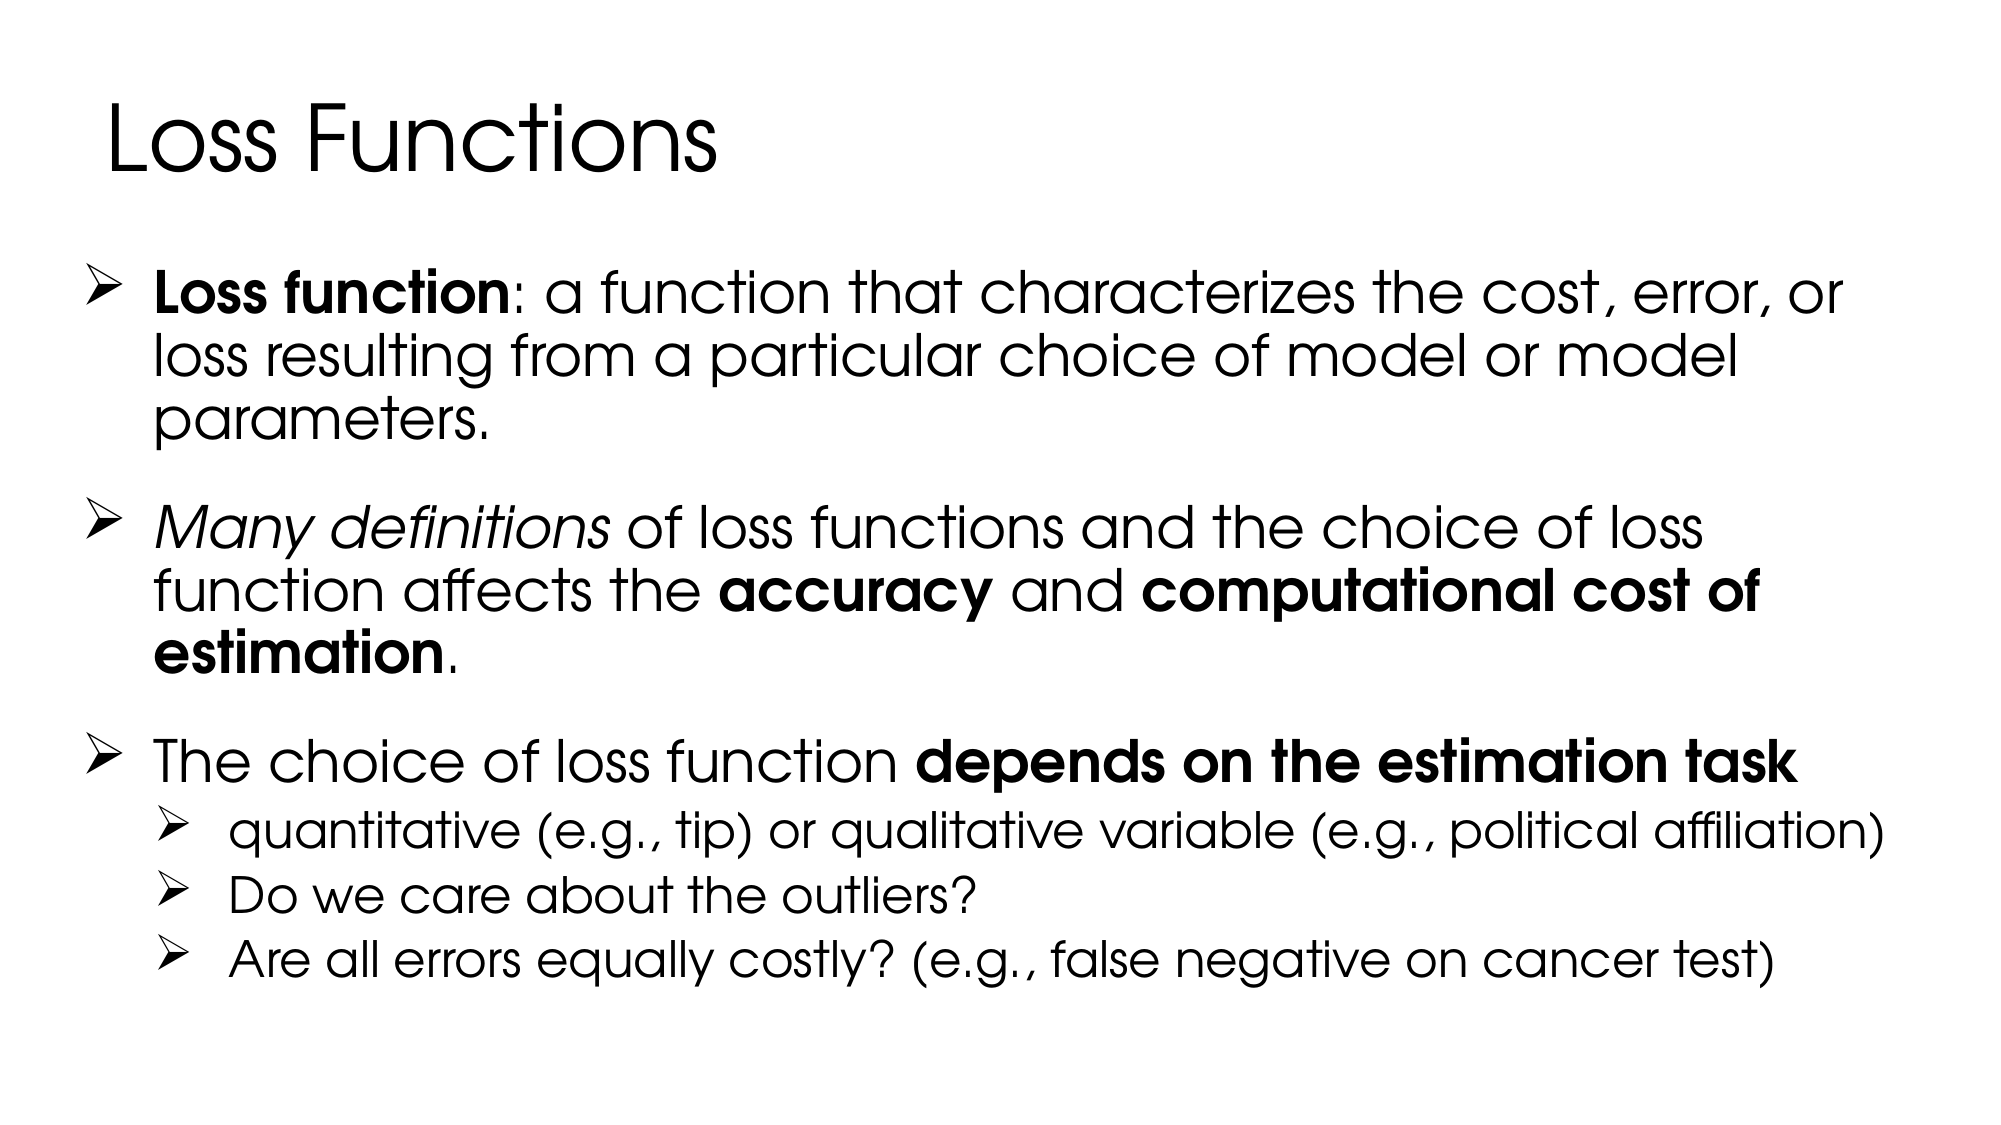

# Loss Functions
Loss function: a function that characterizes the cost, error, or loss resulting from a particular choice of model or model parameters.
Many definitions of loss functions and the choice of loss function affects the accuracy and computational cost of estimation.
The choice of loss function depends on the estimation task
quantitative (e.g., tip) or qualitative variable (e.g., political affiliation)
Do we care about the outliers?
Are all errors equally costly? (e.g., false negative on cancer test)